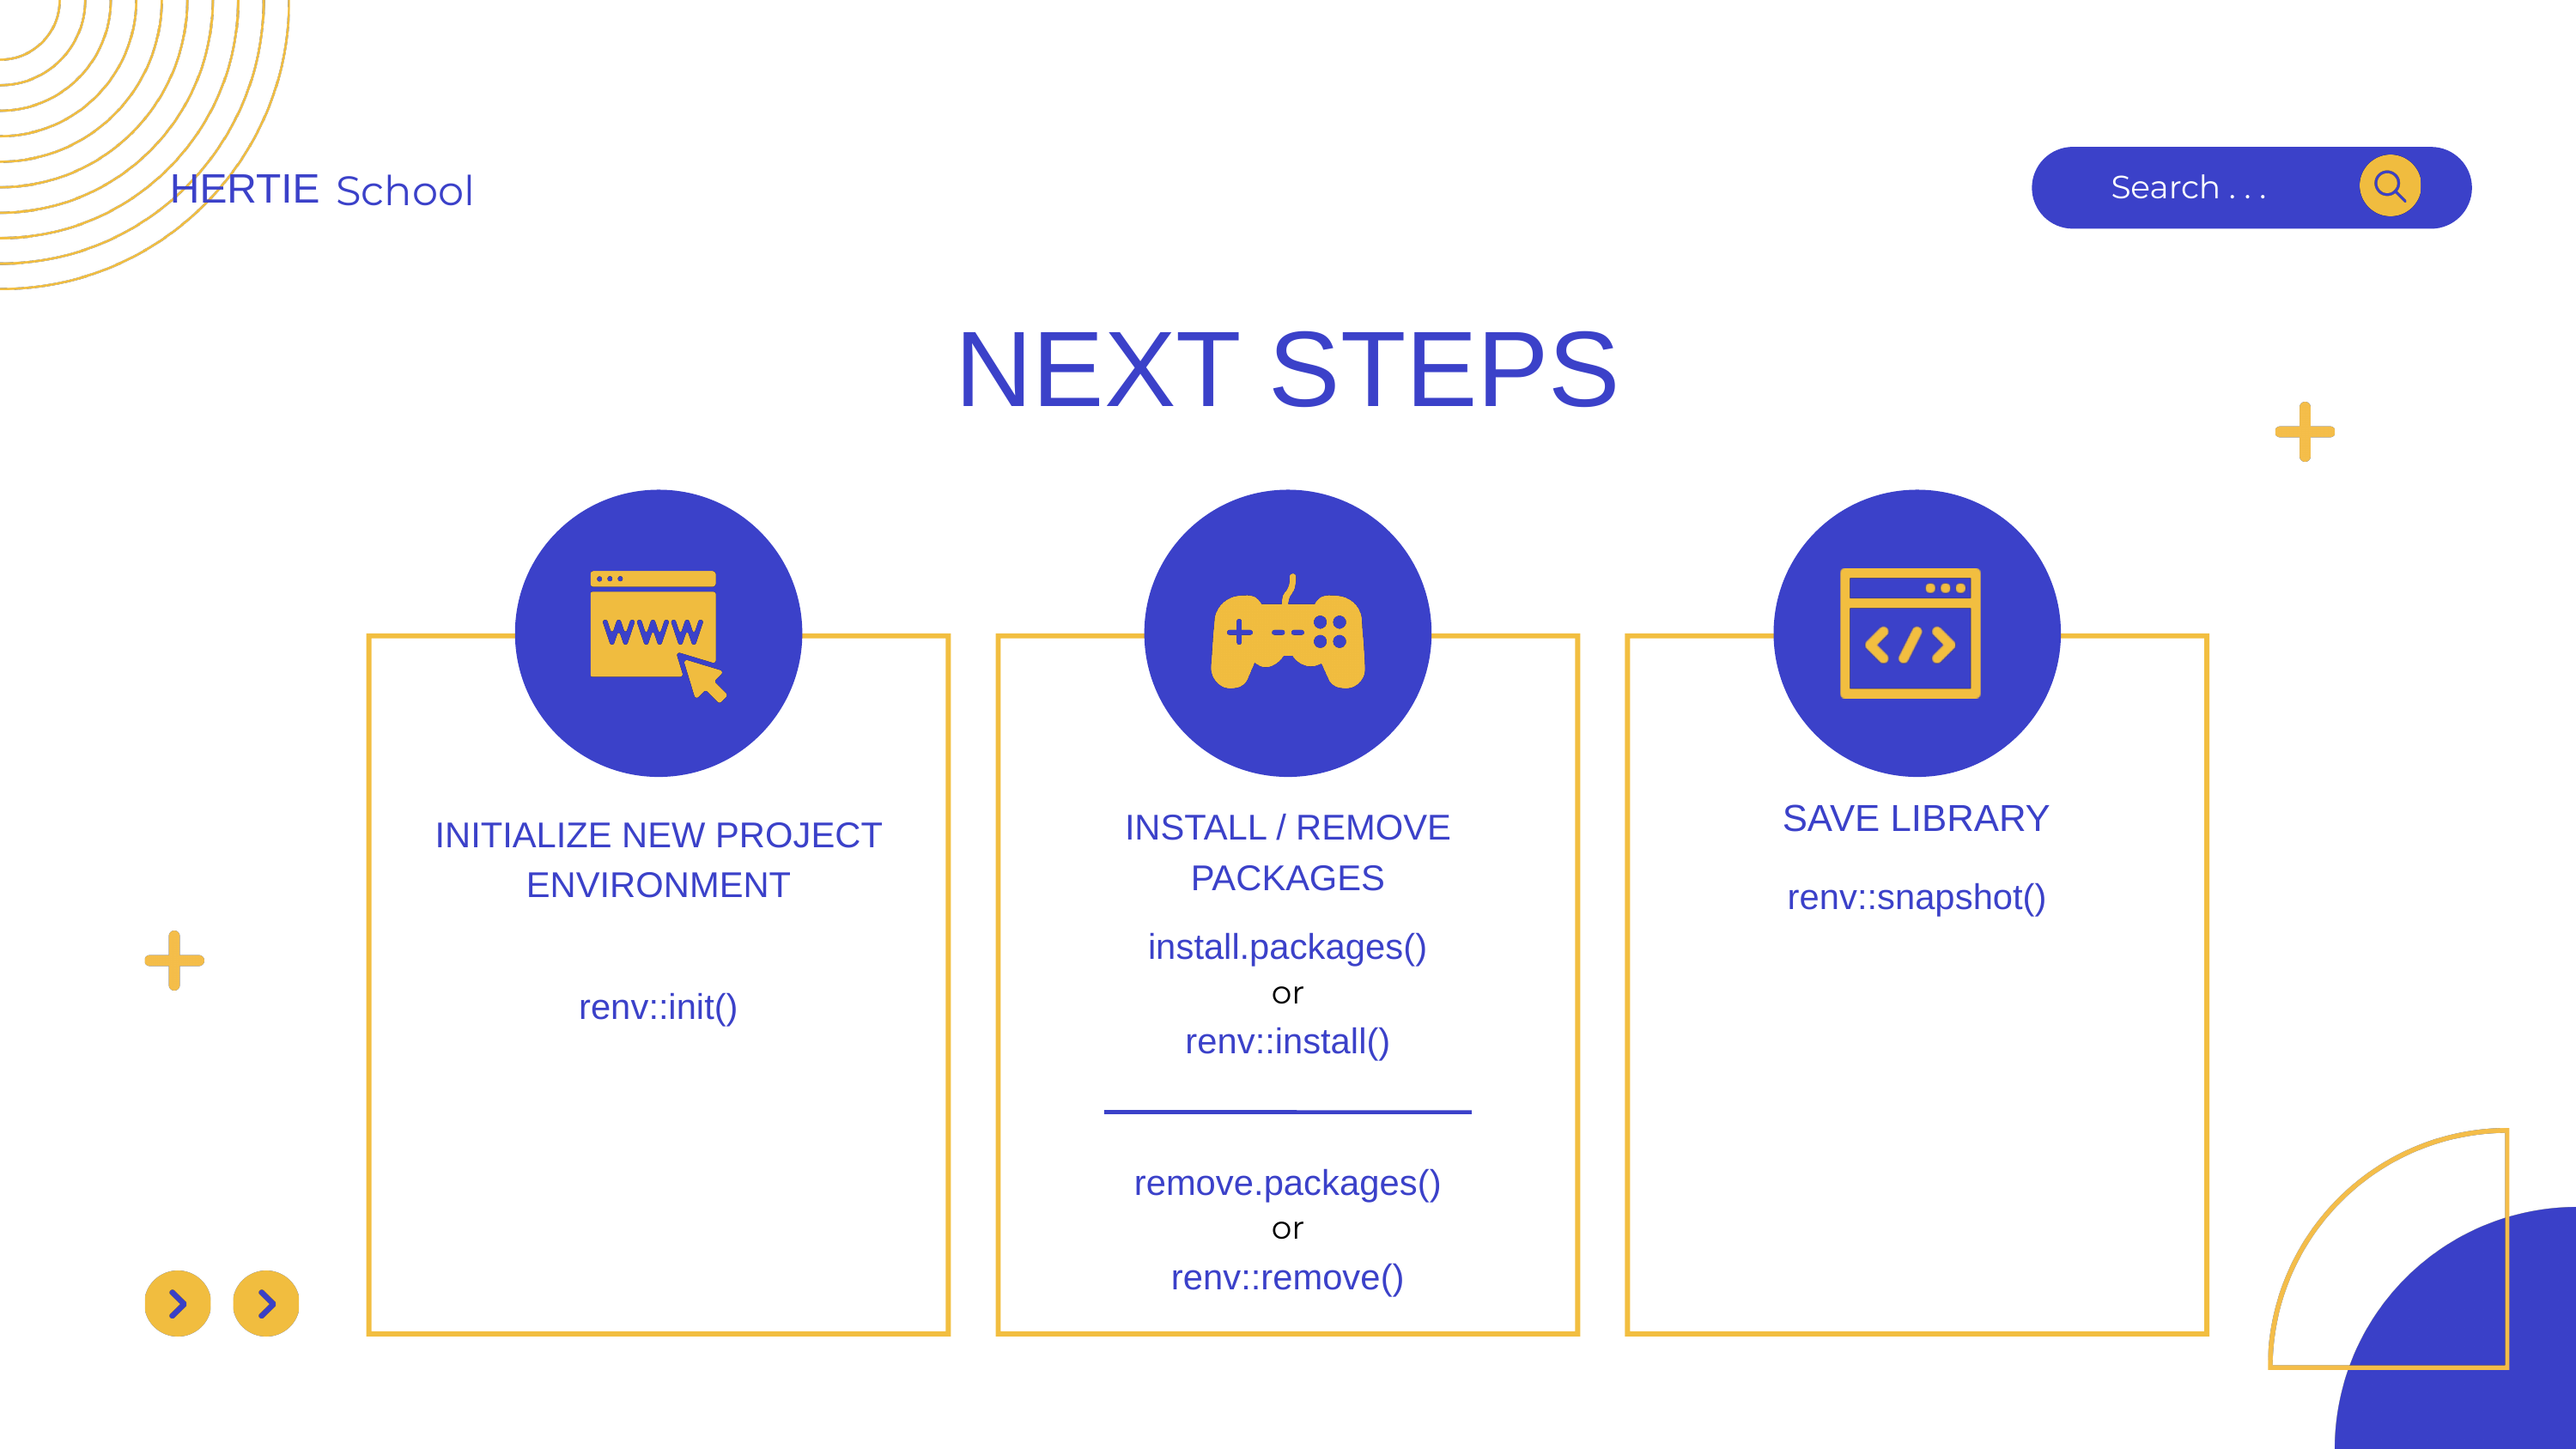

HERTIE

School
Search . . .

NEXT STEPS

SAVE LIBRARY
INSTALL / REMOVE PACKAGES
INITIALIZE NEW PROJECT ENVIRONMENT
renv::snapshot()
install.packages()

renv::install()

remove.packages()

renv::remove()

or
renv::init()

or